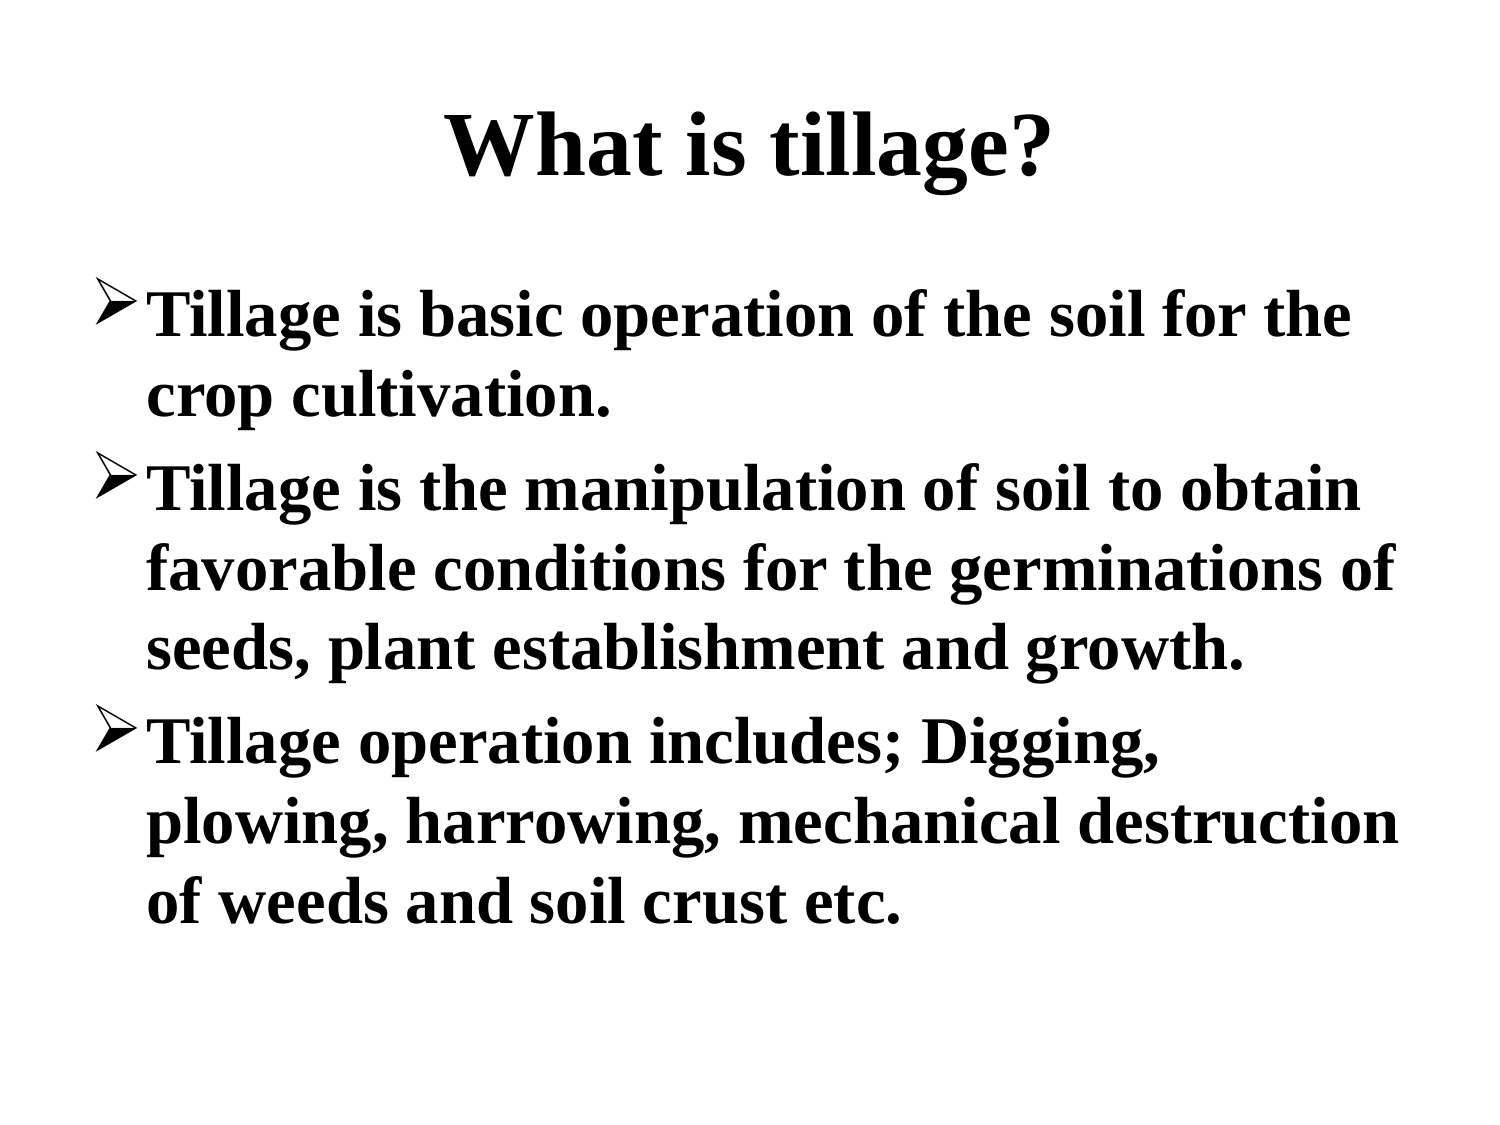

# What is tillage?
Tillage is basic operation of the soil for the crop cultivation.
Tillage is the manipulation of soil to obtain favorable conditions for the germinations of seeds, plant establishment and growth.
Tillage operation includes; Digging, plowing, harrowing, mechanical destruction of weeds and soil crust etc.